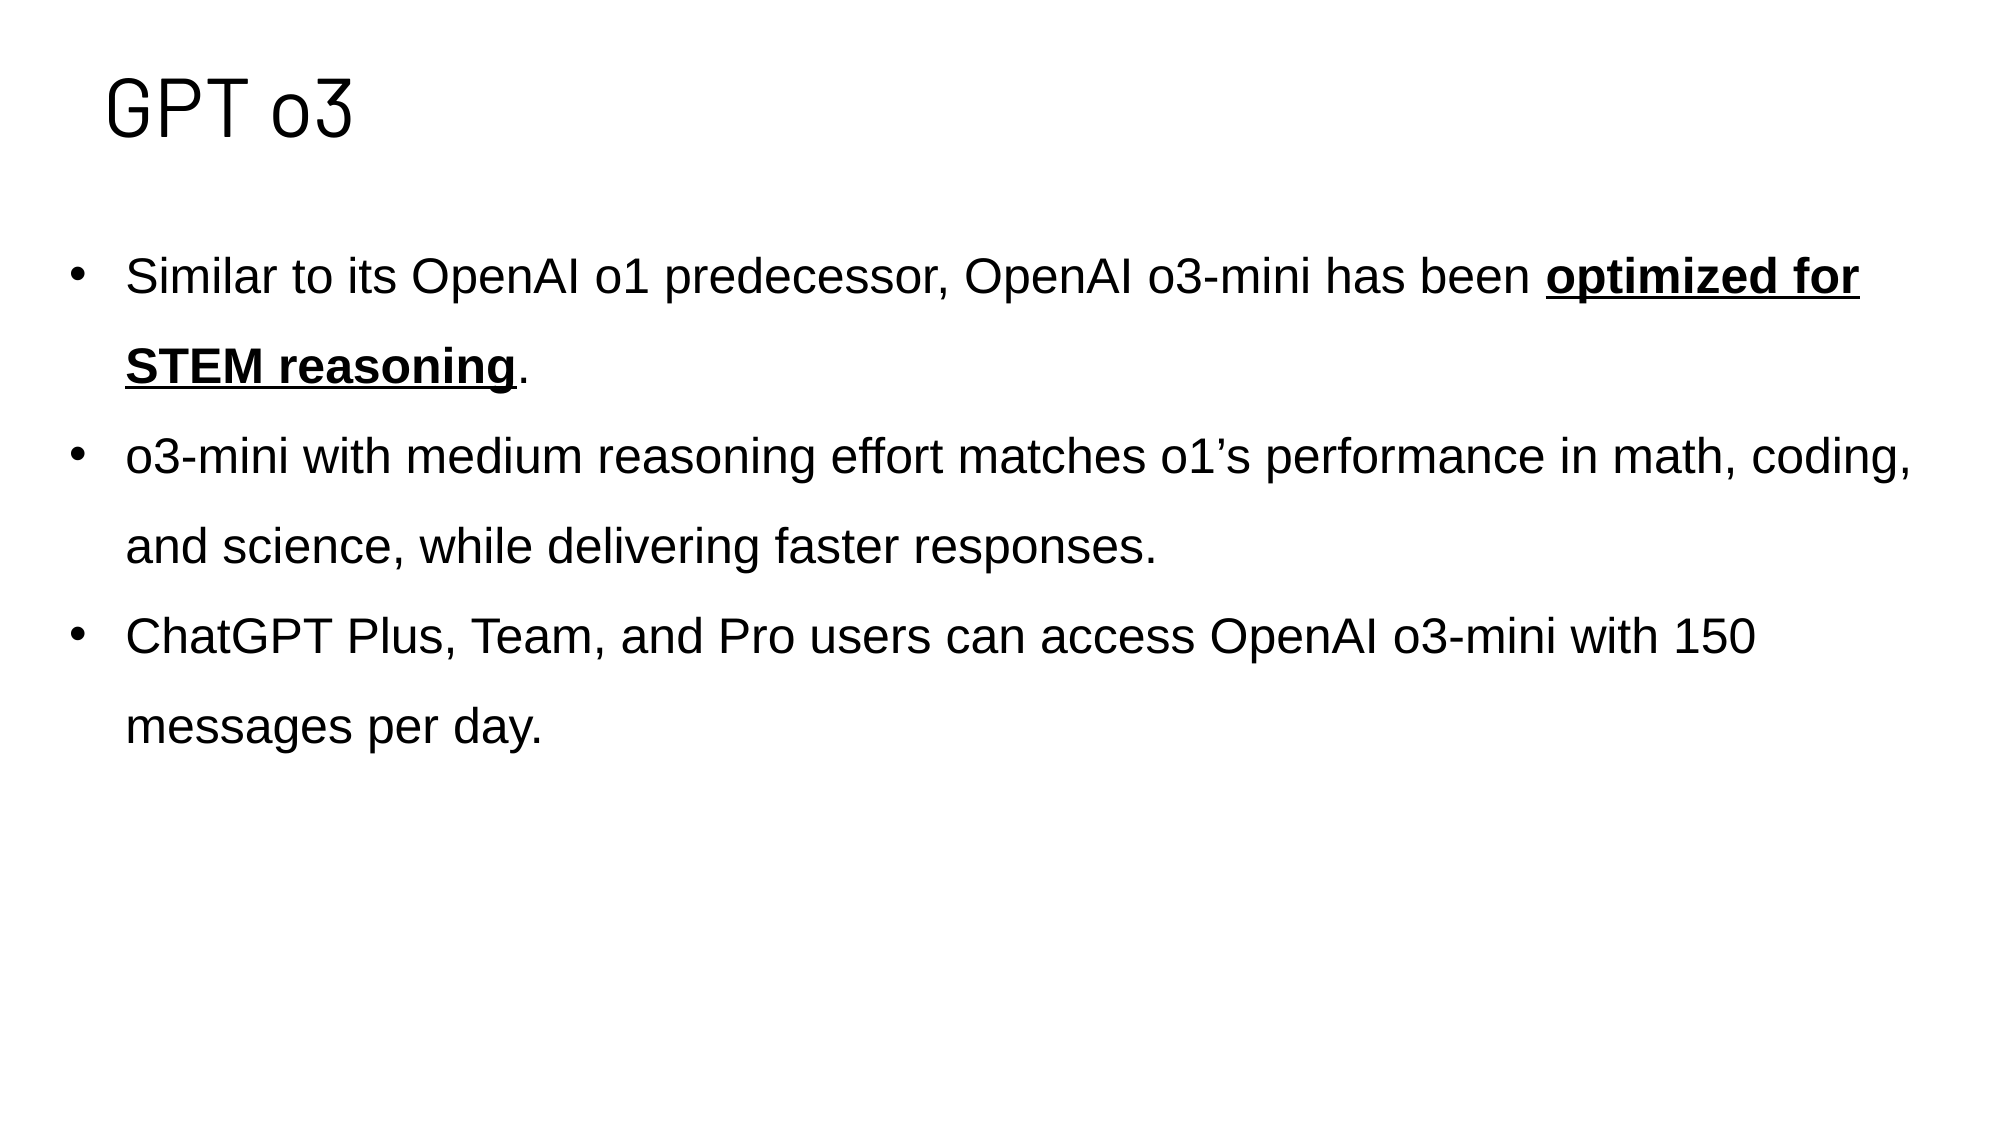

GPT o3

Similar to its OpenAI o1 predecessor, OpenAI o3-mini has been optimized for STEM reasoning.
o3-mini with medium reasoning effort matches o1’s performance in math, coding, and science, while delivering faster responses.
ChatGPT Plus, Team, and Pro users can access OpenAI o3-mini with 150 messages per day.